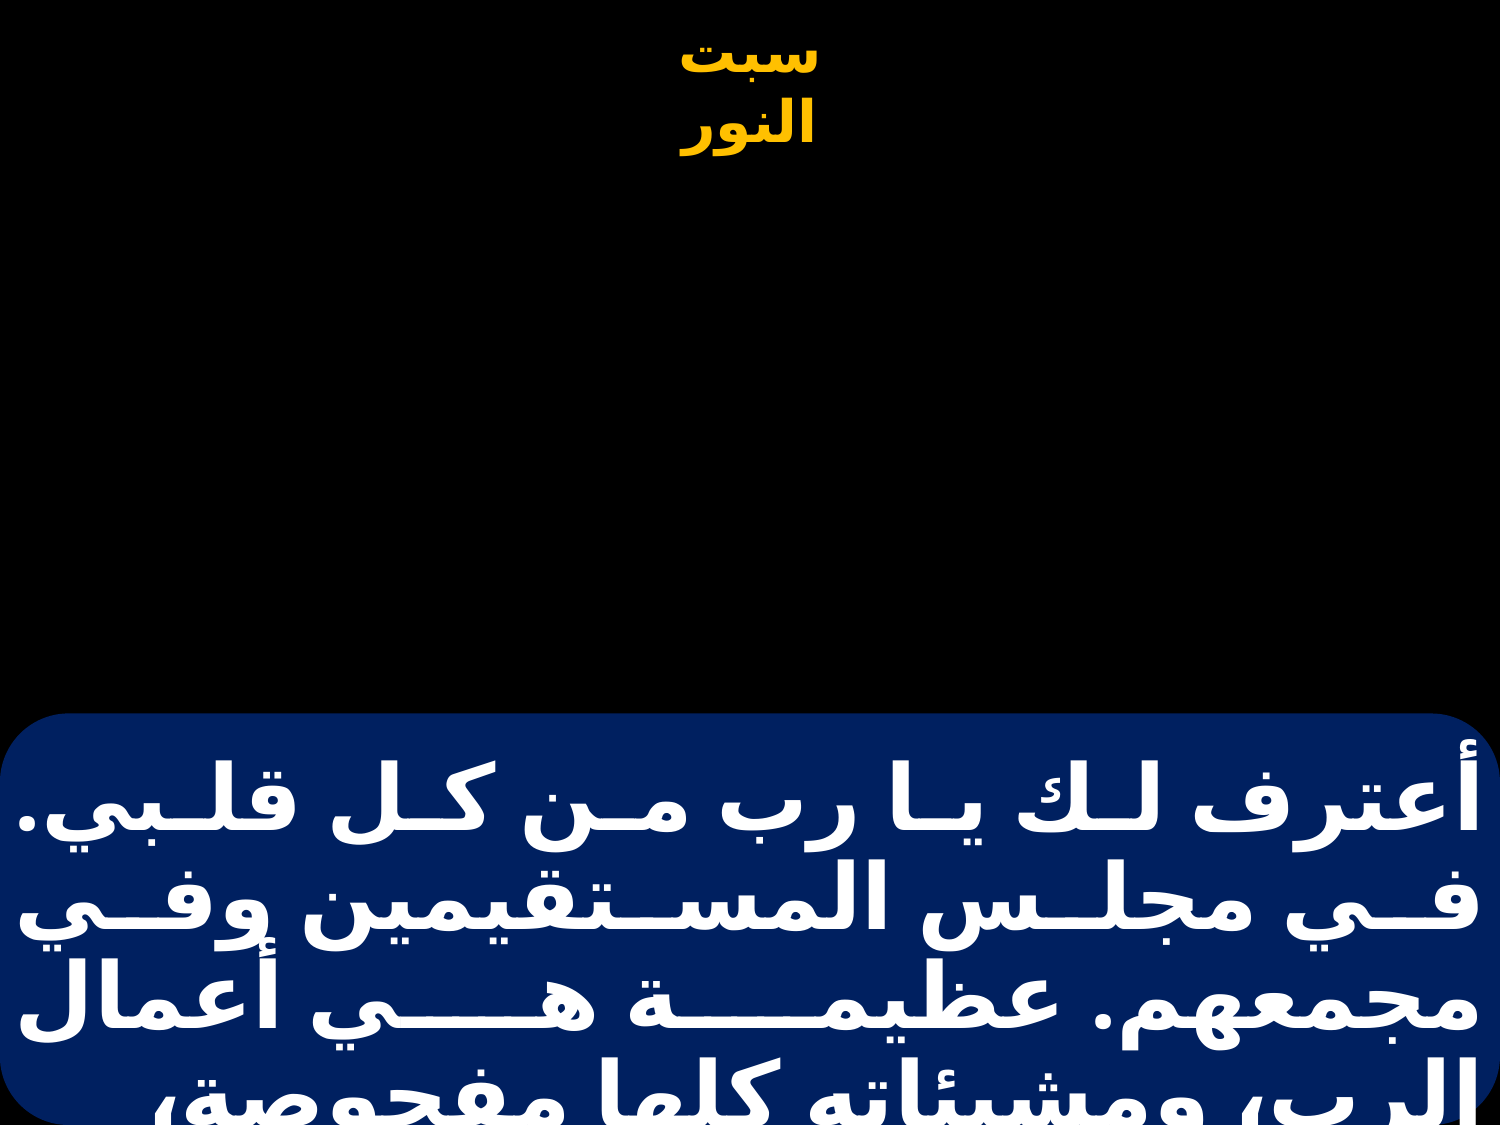

# أعترف لك يا رب من كل قلبي. في مجلس المستقيمين وفي مجمعهم. عظيمة هي أعمال الرب، ومشيئاته كلها مفحوصة،